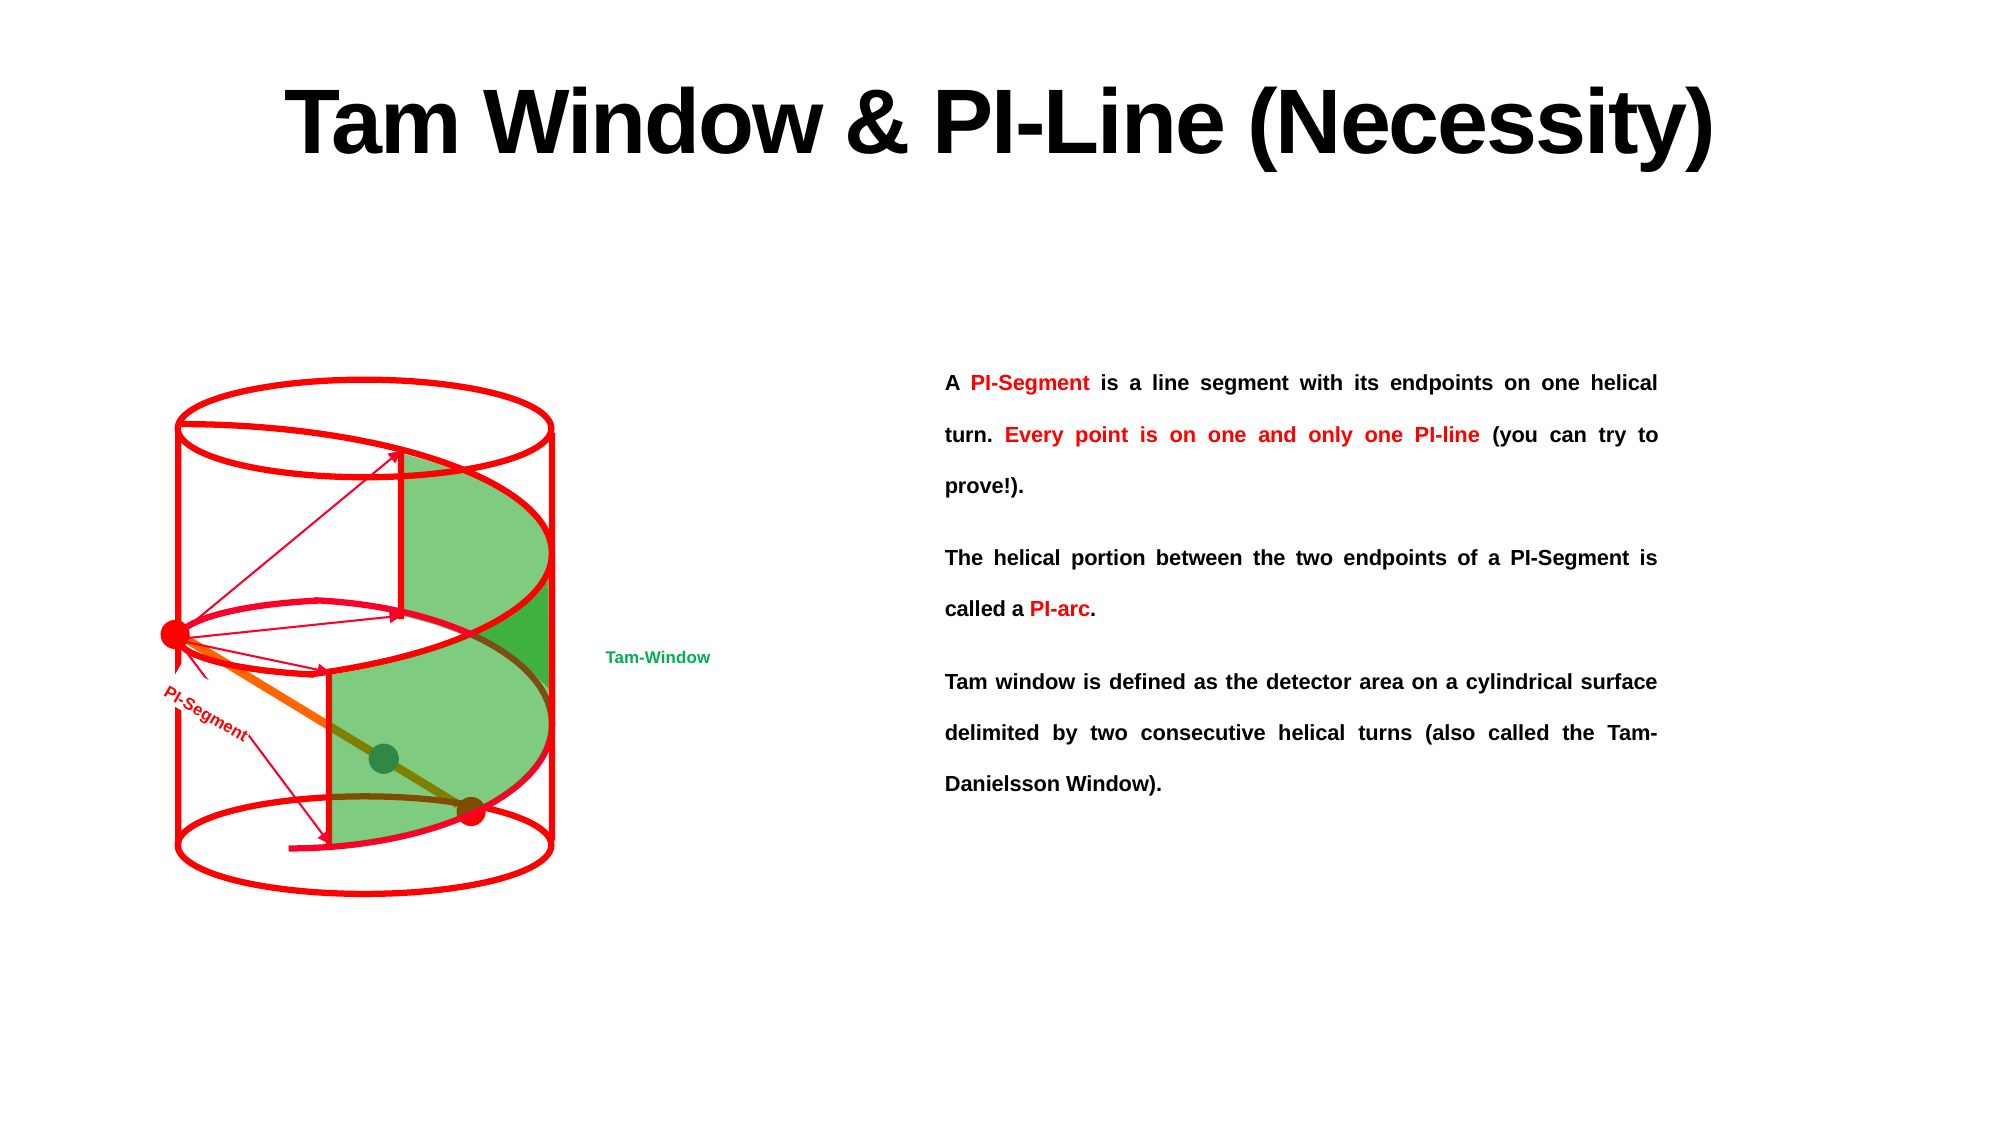

# Tam Window & PI-Line (Necessity)
A PI-Segment is a line segment with its endpoints on one helical turn. Every point is on one and only one PI-line (you can try to prove!).
The helical portion between the two endpoints of a PI-Segment is called a PI-arc.
Tam window is defined as the detector area on a cylindrical surface delimited by two consecutive helical turns (also called the Tam-Danielsson Window).

Tam-Window

PI-Segment